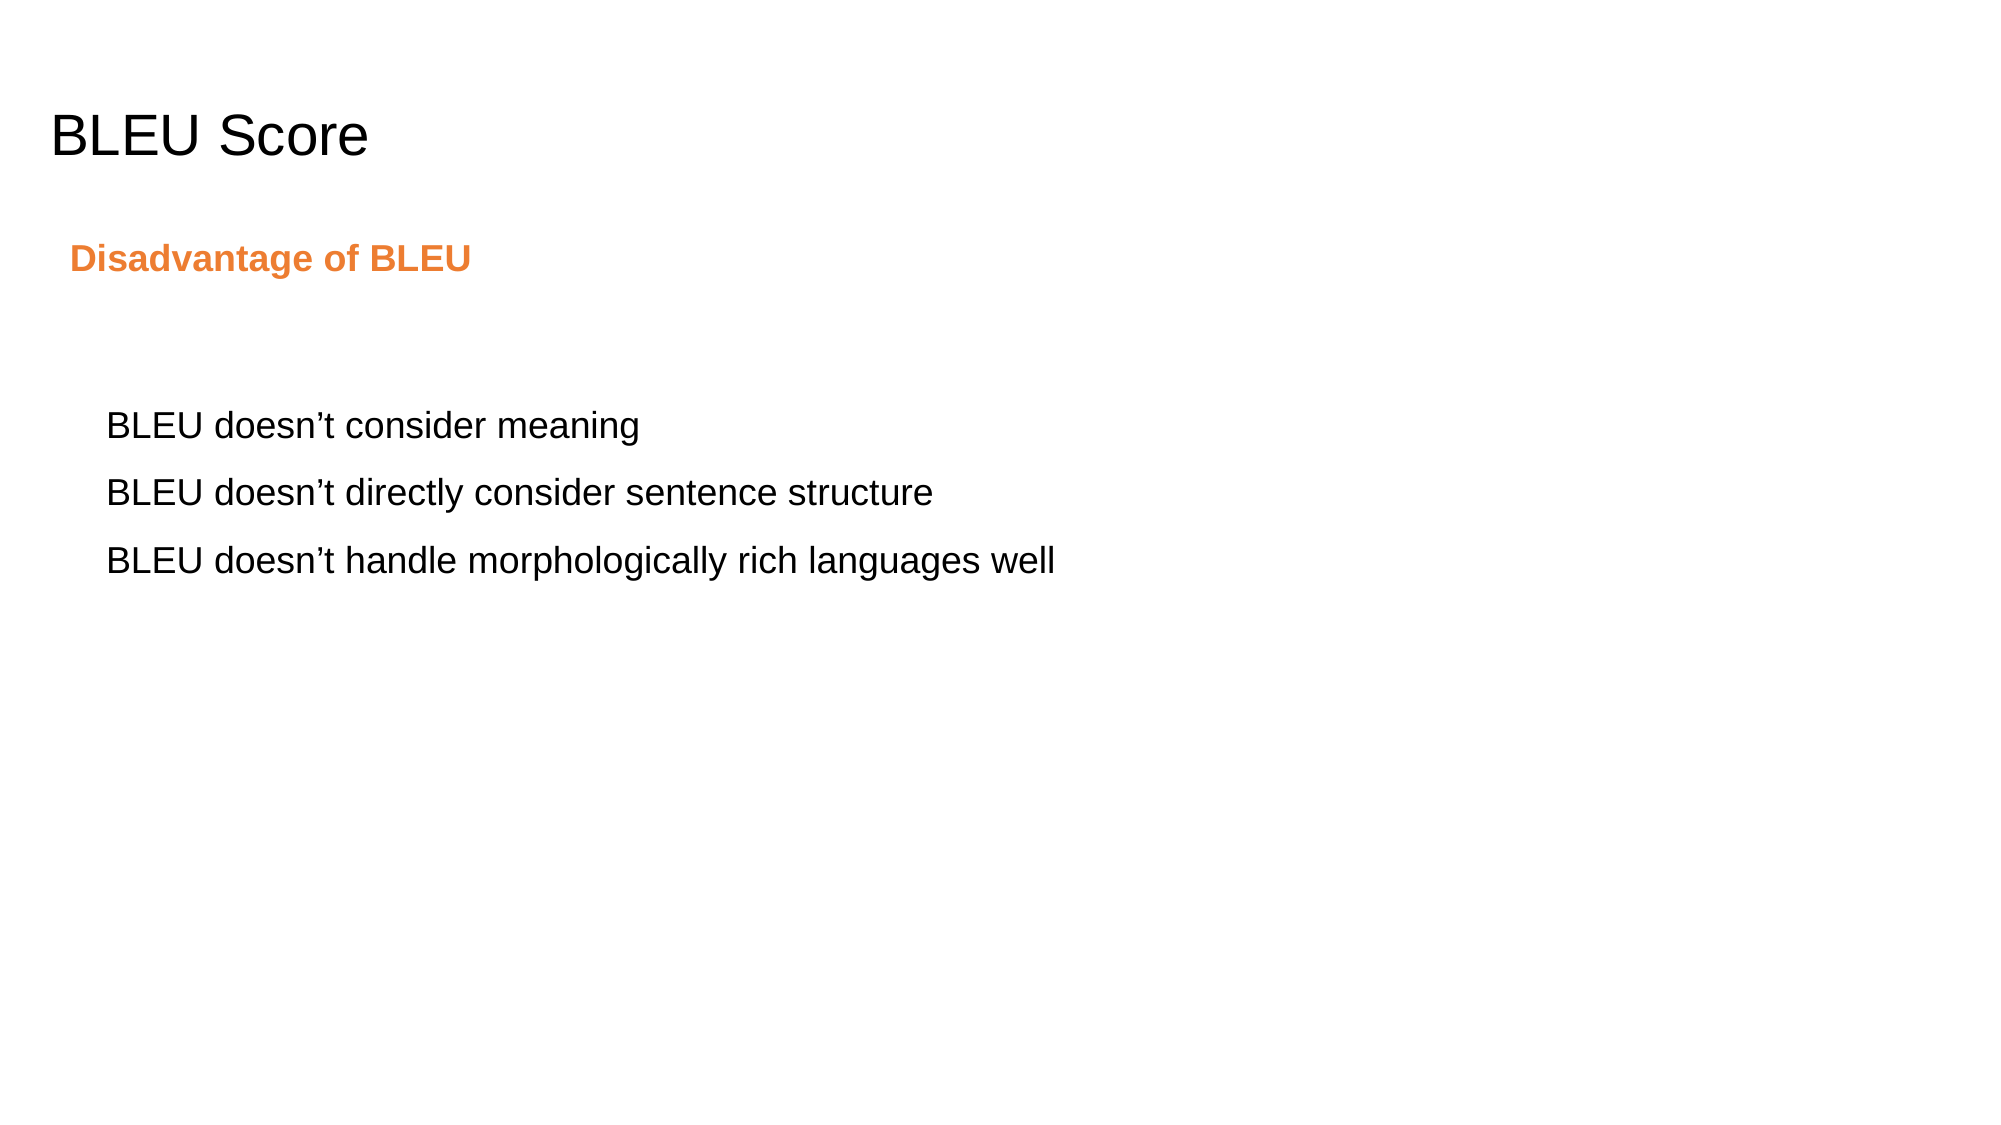

BLEU Score
Disadvantage of BLEU
BLEU doesn’t consider meaning
BLEU doesn’t directly consider sentence structure
BLEU doesn’t handle morphologically rich languages well